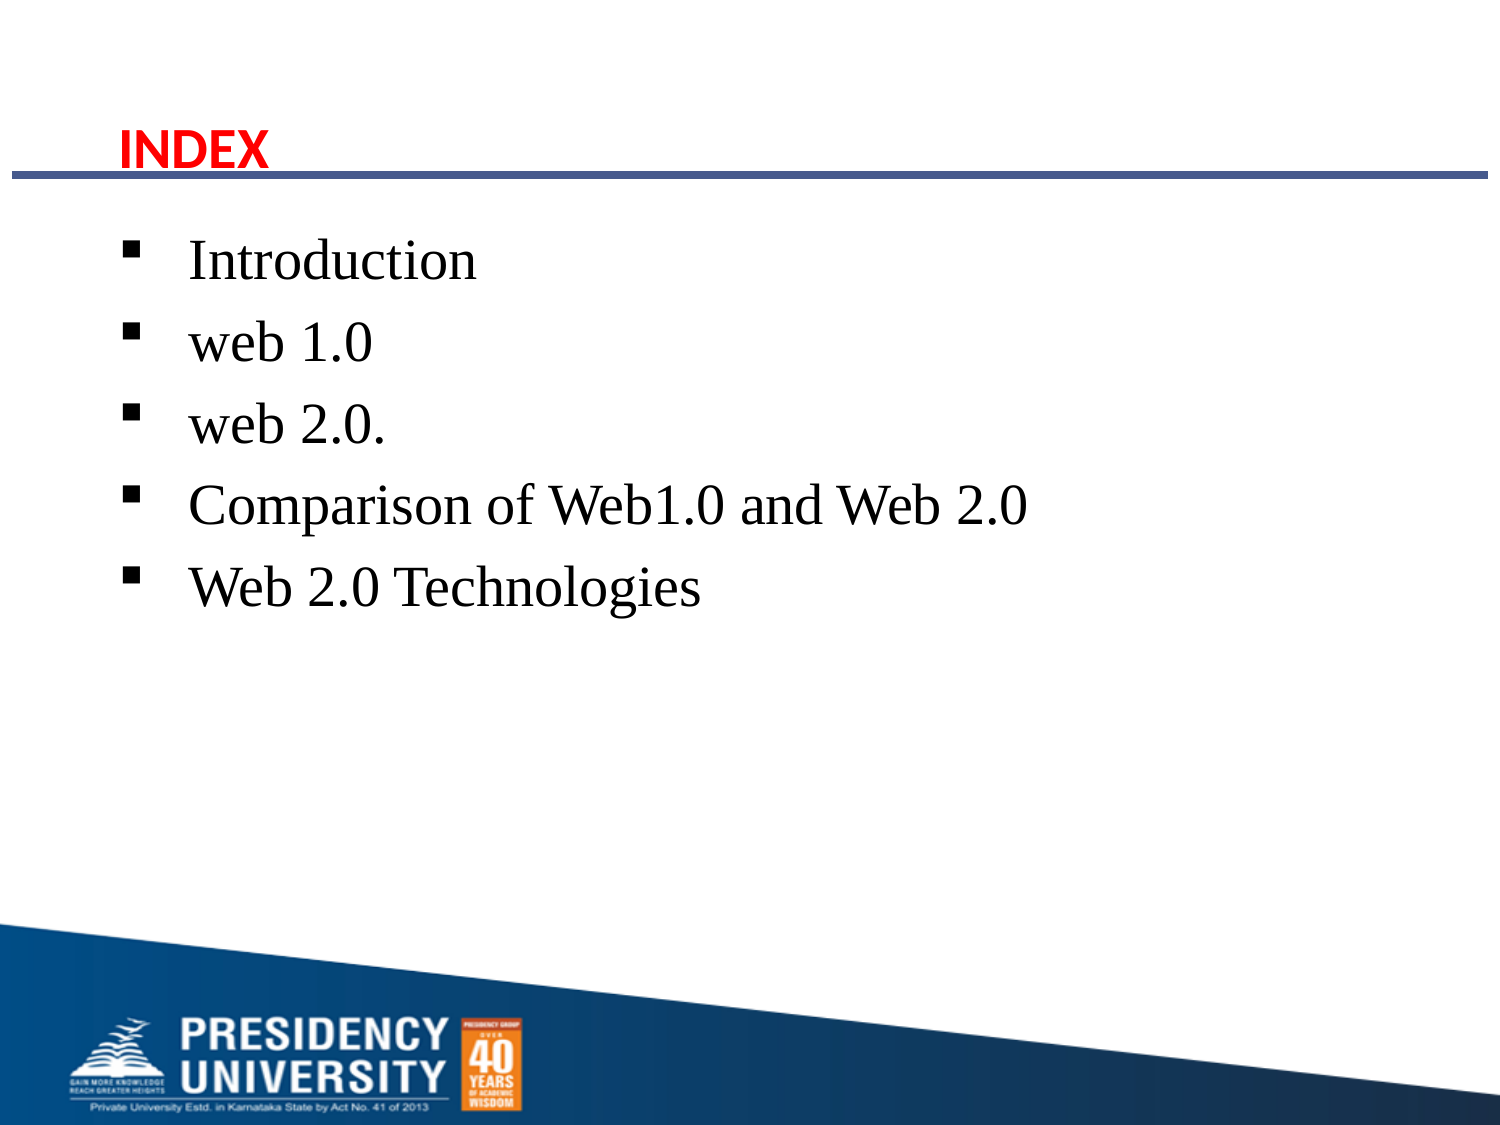

# INDEX
 Introduction
 web 1.0
 web 2.0.
 Comparison of Web1.0 and Web 2.0
 Web 2.0 Technologies